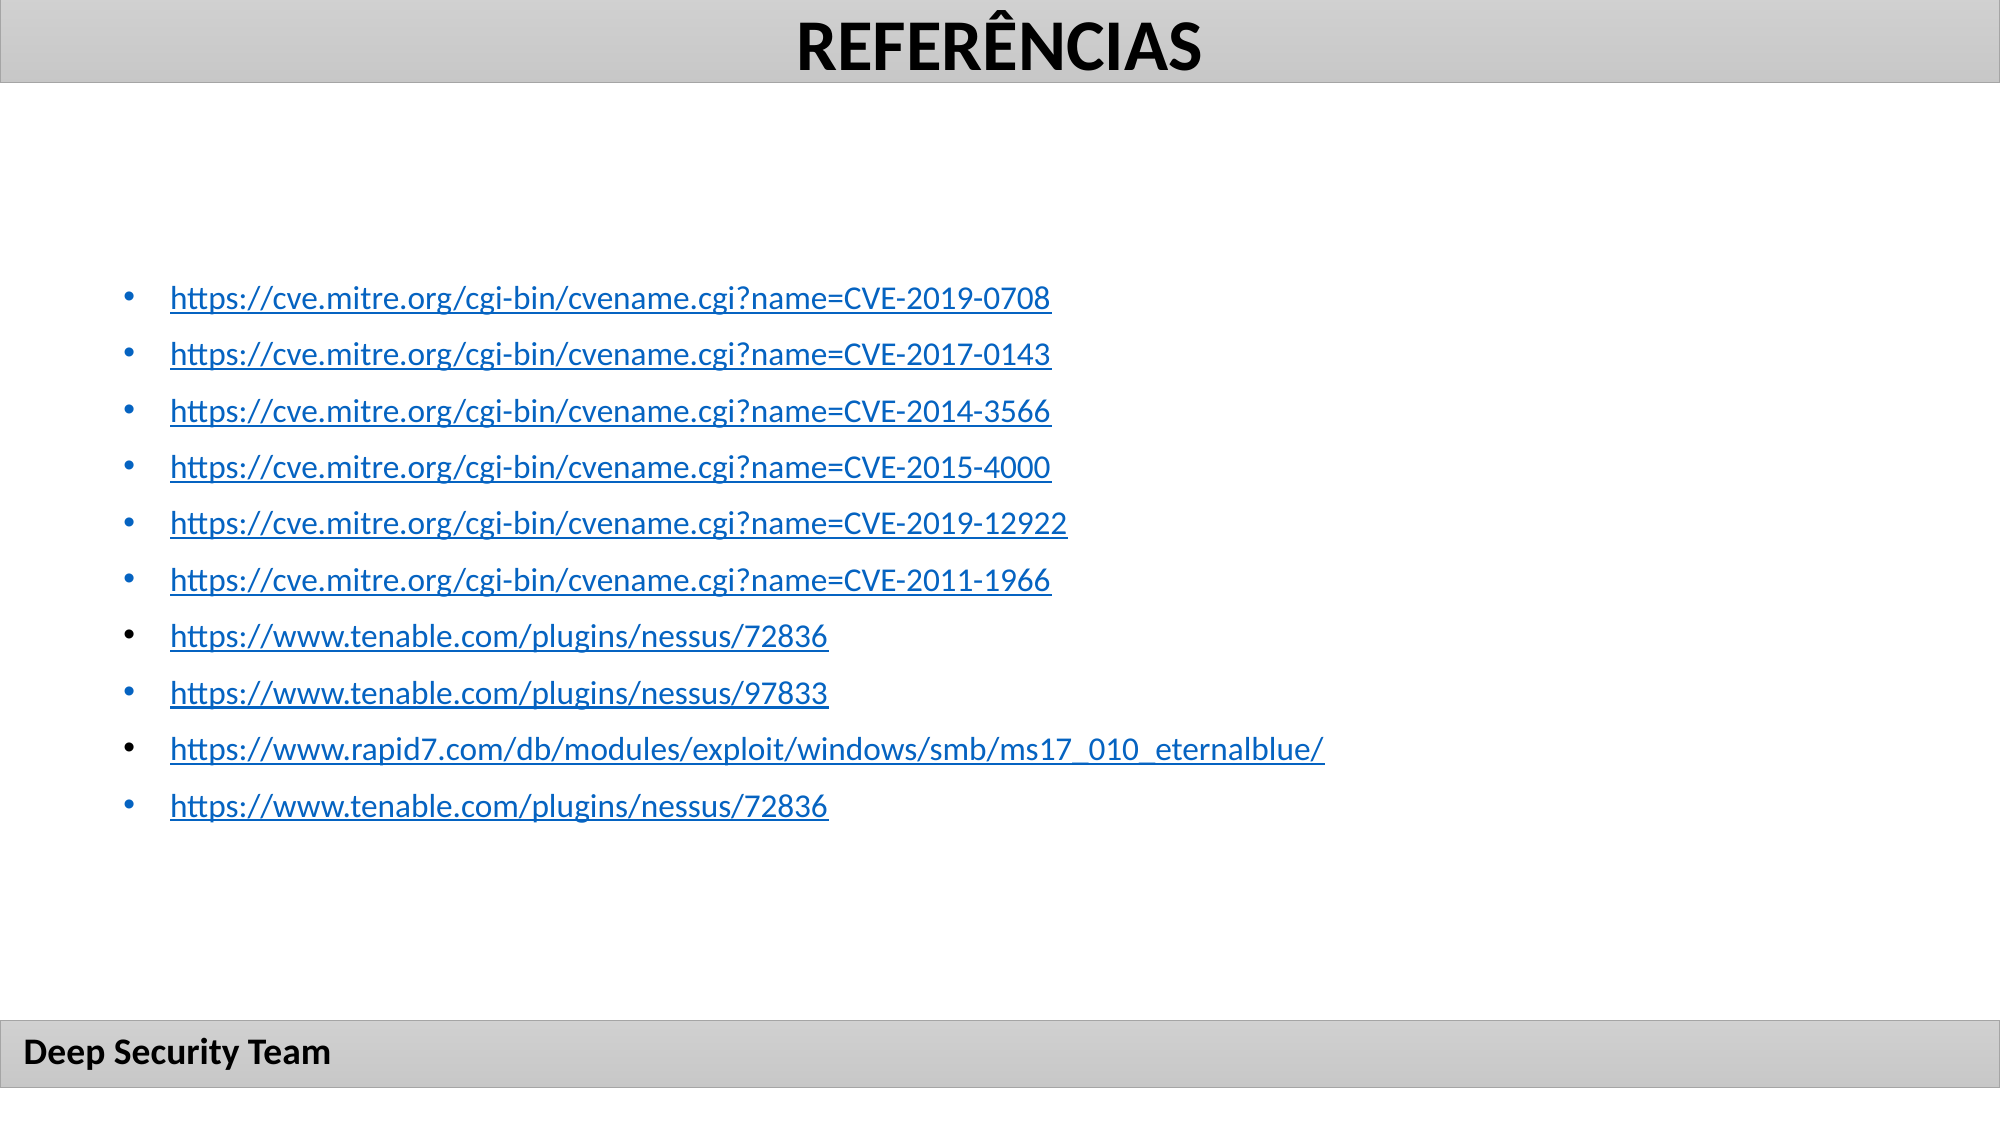

REFERÊNCIAS
https://cve.mitre.org/cgi-bin/cvename.cgi?name=CVE-2019-0708
https://cve.mitre.org/cgi-bin/cvename.cgi?name=CVE-2017-0143
https://cve.mitre.org/cgi-bin/cvename.cgi?name=CVE-2014-3566
https://cve.mitre.org/cgi-bin/cvename.cgi?name=CVE-2015-4000
https://cve.mitre.org/cgi-bin/cvename.cgi?name=CVE-2019-12922
https://cve.mitre.org/cgi-bin/cvename.cgi?name=CVE-2011-1966
https://www.tenable.com/plugins/nessus/72836
https://www.tenable.com/plugins/nessus/97833
https://www.rapid7.com/db/modules/exploit/windows/smb/ms17_010_eternalblue/
https://www.tenable.com/plugins/nessus/72836
Deep Security Team